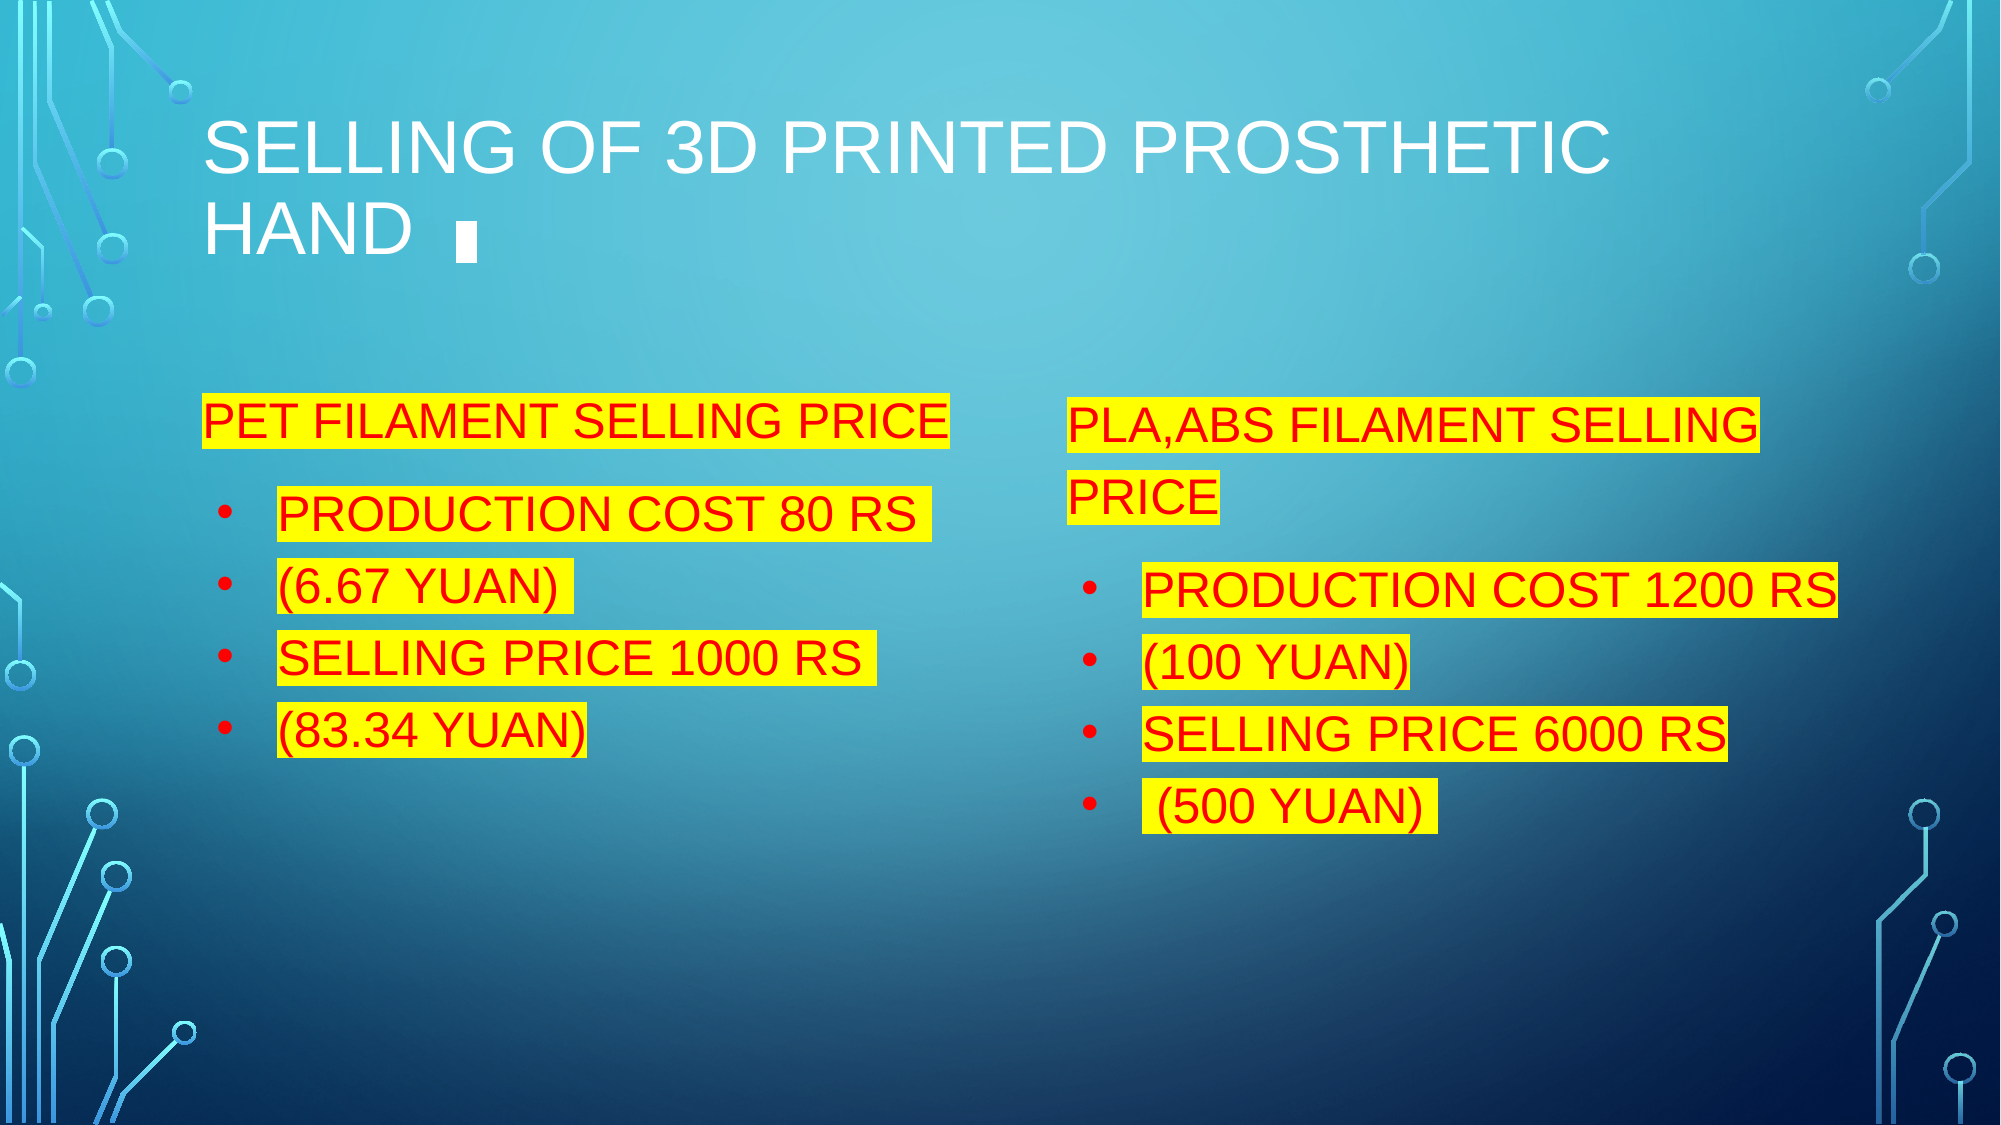

# SELLING OF 3D PRINTED PROSTHETIC HAND

PET FILAMENT SELLING PRICE
PRODUCTION COST 80 RS
(6.67 YUAN)
SELLING PRICE 1000 RS
(83.34 YUAN)
PLA,ABS FILAMENT SELLING PRICE
PRODUCTION COST 1200 RS
(100 YUAN)
SELLING PRICE 6000 RS
 (500 YUAN)